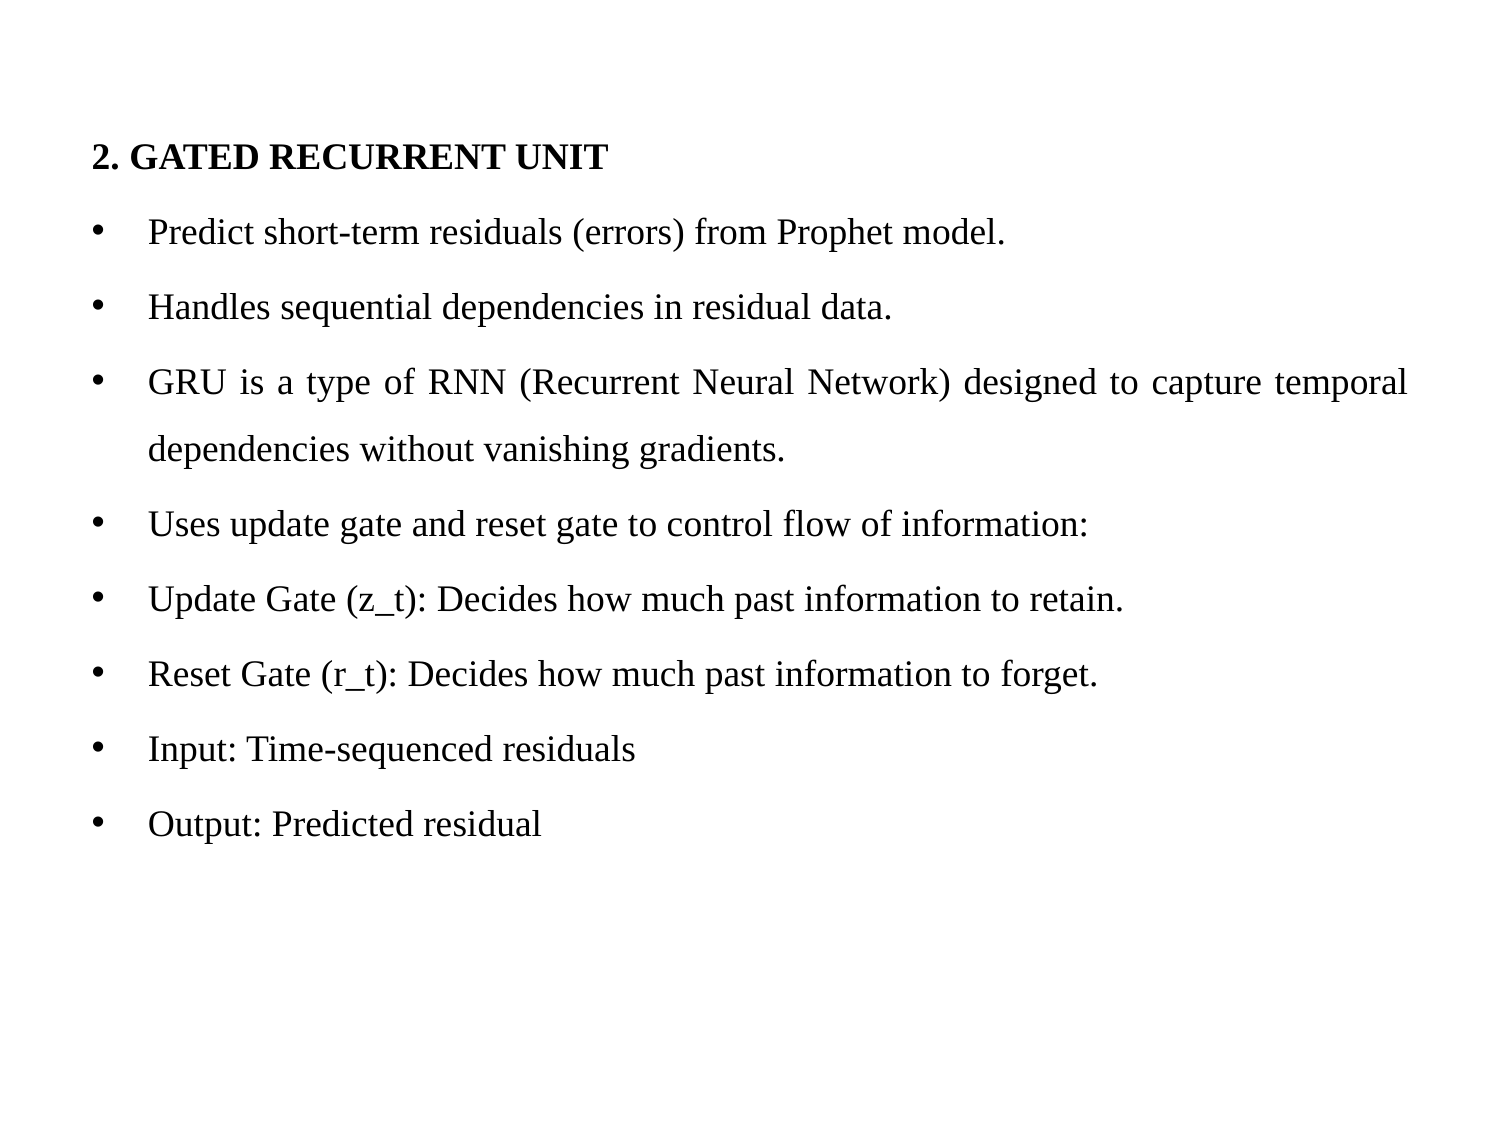

2. GATED RECURRENT UNIT
Predict short-term residuals (errors) from Prophet model.
Handles sequential dependencies in residual data.
GRU is a type of RNN (Recurrent Neural Network) designed to capture temporal dependencies without vanishing gradients.
Uses update gate and reset gate to control flow of information:
Update Gate (z_t): Decides how much past information to retain.
Reset Gate (r_t): Decides how much past information to forget.
Input: Time-sequenced residuals
Output: Predicted residual